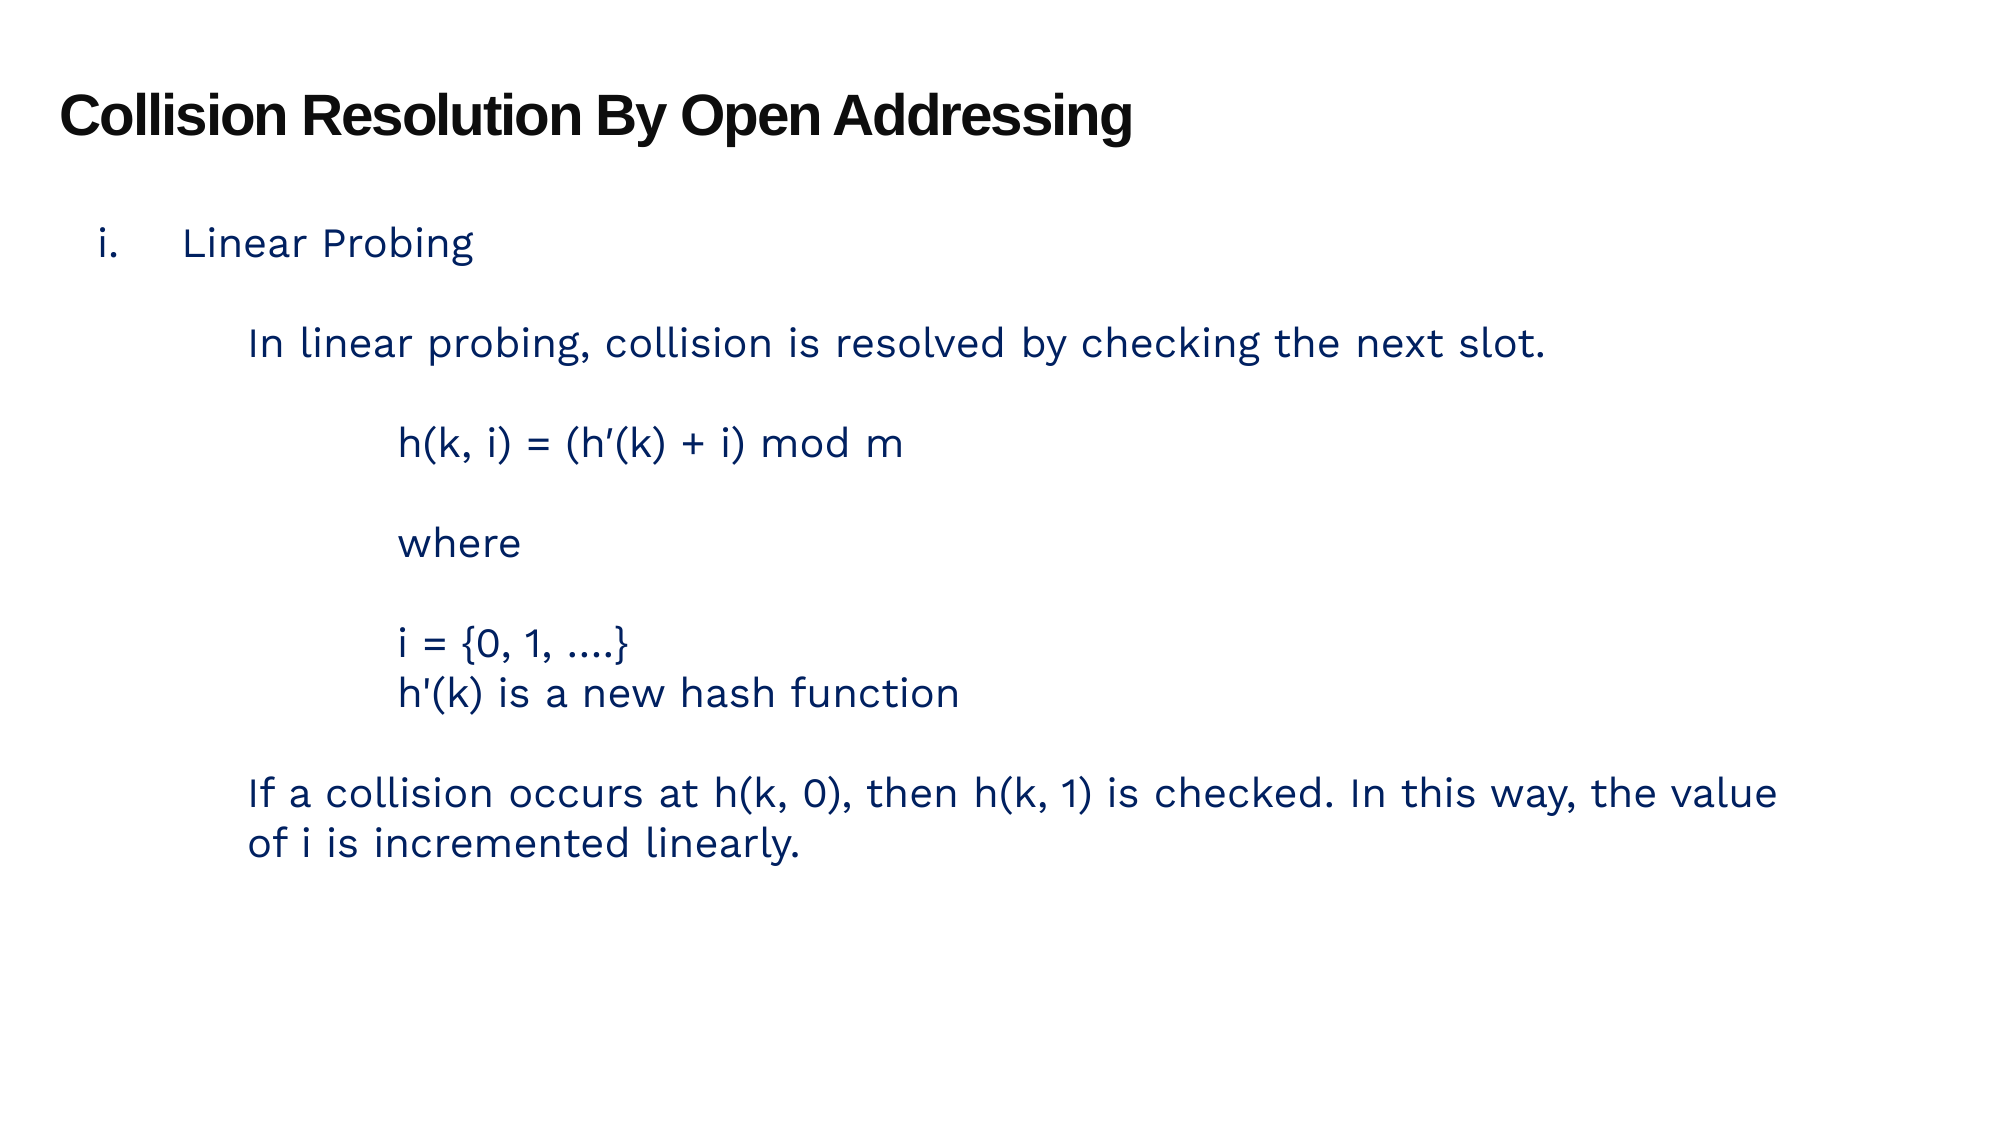

Collision Resolution By Open Addressing
Linear Probing

	In linear probing, collision is resolved by checking the next slot.

		h(k, i) = (h′(k) + i) mod m

		where

		i = {0, 1, ….}
		h'(k) is a new hash function

	If a collision occurs at h(k, 0), then h(k, 1) is checked. In this way, the value 	of i is incremented linearly.